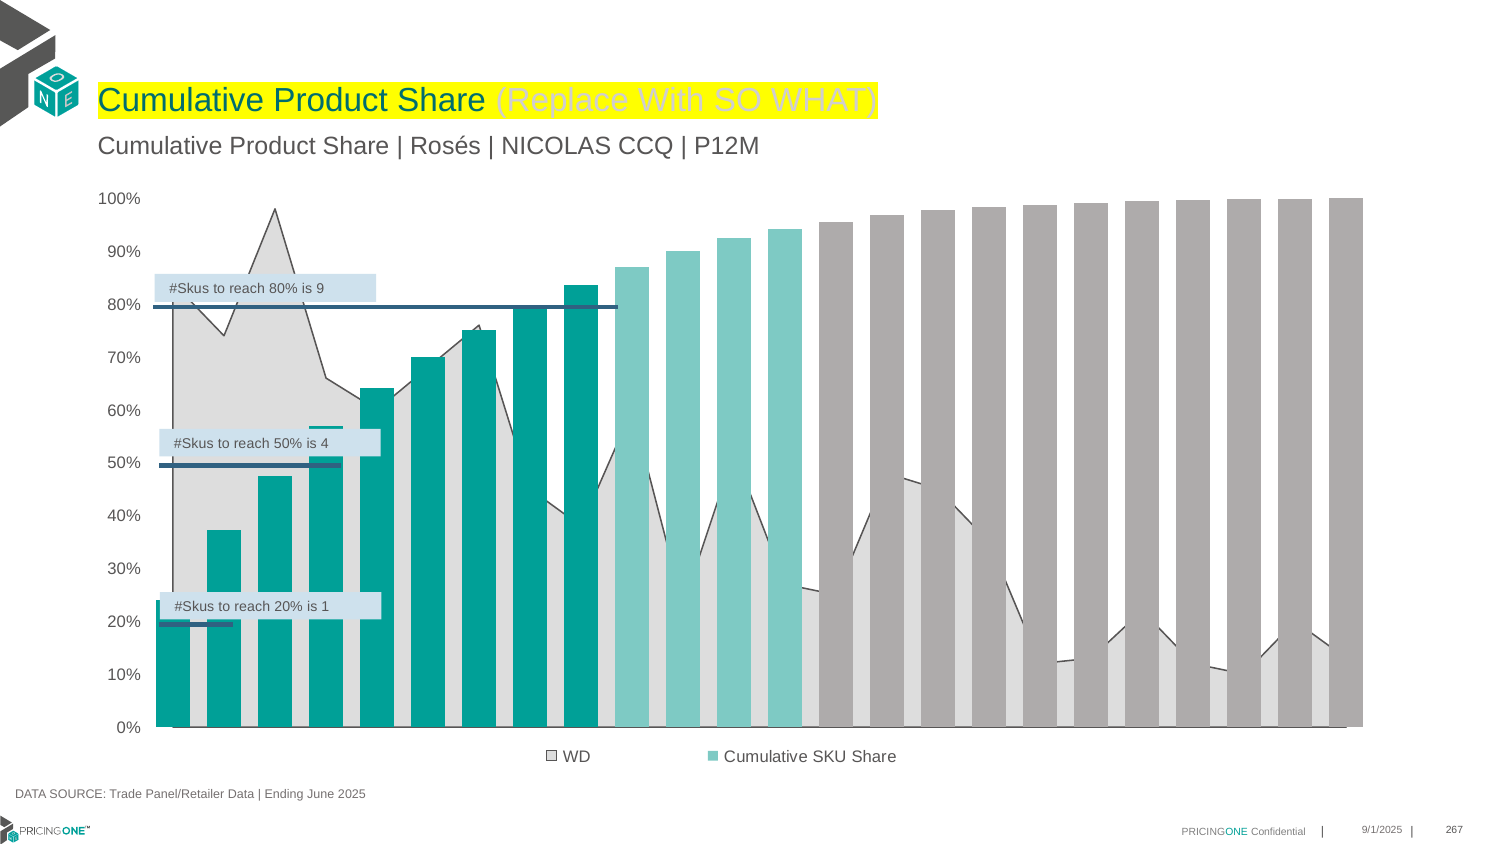

# Cumulative Product Share (Replace With SO WHAT)
Cumulative Product Share | Rosés | NICOLAS CCQ | P12M

### Chart

| Category | WD | Cumulative SKU Share |
|---|---|---|
| Ruinart | 0.84 | 0.2401059016556456 |
| Deutz | 0.74 | 0.372371103266544 |
| Demoiselle | 0.98 | 0.4739969174165962 |
| Laurent Per | 0.66 | 0.5685253318749067 |
| Nicolas Feu | 0.6 | 0.6415378113657833 |
| Nicolas | 0.68 | 0.6998955899169691 |
| Malard | 0.76 | 0.7511932580917814 |
| Besserat De | 0.45 | 0.797494158007259 |
| Ruinart | 0.38 | 0.83577785511858 |
| Pommery | 0.6 | 0.8698851489086661 |
| Ruinart | 0.23 | 0.9007855615770894 |
| Nicolas | 0.52 | 0.924551285238403 |
| Bollinger | 0.27 | 0.9410580221747129 |
| Ruinart | 0.25 | 0.9546561925123055 |
| Deutz | 0.48 | 0.9676204444886392 |
| Besserat De | 0.45 | 0.9772162283100482 |
| Nicolas | 0.35 | 0.9832322378561129 |
| Henriot | 0.12 | 0.9881917168000796 |
| Demoiselle | 0.13 | 0.9916099040421618 |
| Nicolas | 0.22 | 0.9945433301844578 |
| Ruinart | 0.12 | 0.9972281608909661 |
| Laurent Per | 0.1 | 0.9984587082981157 |
| Nicolas | 0.2 | 0.9994779495848456 |
| Bollinger | 0.13 | 1.0 |
#Skus to reach 80% is 9
#Skus to reach 50% is 4
#Skus to reach 20% is 1
DATA SOURCE: Trade Panel/Retailer Data | Ending June 2025

9/1/2025
267